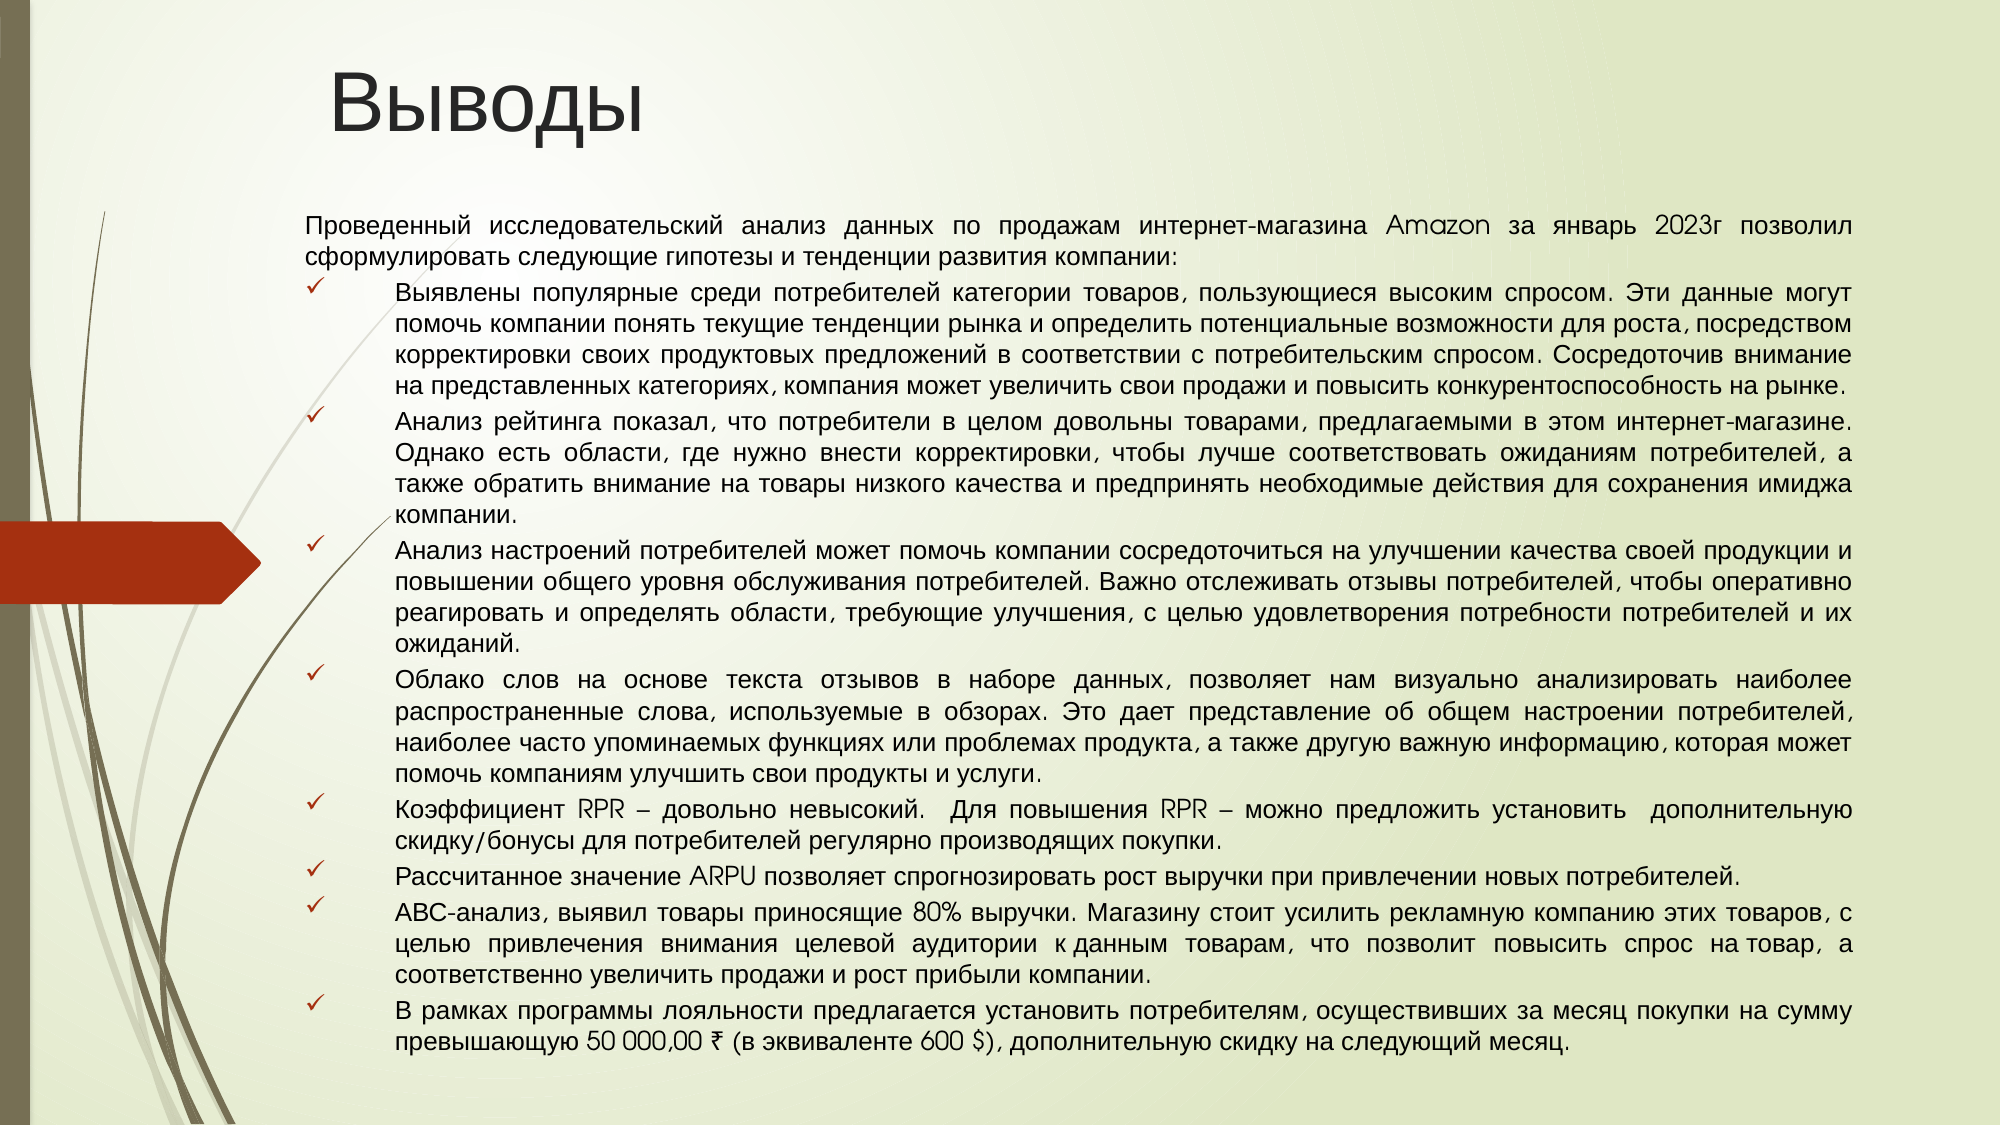

# Выводы

Проведенный исследовательский анализ данных по продажам интернет-магазина Amazon за январь 2023г позволил сформулировать следующие гипотезы и тенденции развития компании:
Выявлены популярные среди потребителей категории товаров, пользующиеся высоким спросом. Эти данные могут помочь компании понять текущие тенденции рынка и определить потенциальные возможности для роста, посредством корректировки своих продуктовых предложений в соответствии с потребительским спросом. Сосредоточив внимание на представленных категориях, компания может увеличить свои продажи и повысить конкурентоспособность на рынке.
Анализ рейтинга показал, что потребители в целом довольны товарами, предлагаемыми в этом интернет-магазине. Однако есть области, где нужно внести корректировки, чтобы лучше соответствовать ожиданиям потребителей, а также обратить внимание на товары низкого качества и предпринять необходимые действия для сохранения имиджа компании.
Анализ настроений потребителей может помочь компании сосредоточиться на улучшении качества своей продукции и повышении общего уровня обслуживания потребителей. Важно отслеживать отзывы потребителей, чтобы оперативно реагировать и определять области, требующие улучшения, с целью удовлетворения потребности потребителей и их ожиданий.
Облако слов на основе текста отзывов в наборе данных, позволяет нам визуально анализировать наиболее распространенные слова, используемые в обзорах. Это дает представление об общем настроении потребителей, наиболее часто упоминаемых функциях или проблемах продукта, а также другую важную информацию, которая может помочь компаниям улучшить свои продукты и услуги.
Коэффициент RPR – довольно невысокий.  Для повышения RPR – можно предложить установить  дополнительную скидку/бонусы для потребителей регулярно производящих покупки.
Рассчитанное значение ARPU позволяет спрогнозировать рост выручки при привлечении новых потребителей.
АВС-анализ, выявил товары приносящие 80% выручки. Магазину стоит усилить рекламную компанию этих товаров, с целью привлечения внимания целевой аудитории к данным товарам, что позволит повысить спрос на товар, а соответственно увеличить продажи и рост прибыли компании.
В рамках программы лояльности предлагается установить потребителям, осуществивших за месяц покупки на сумму превышающую 50 000,00 ₹ (в эквиваленте 600 $), дополнительную скидку на следующий месяц.